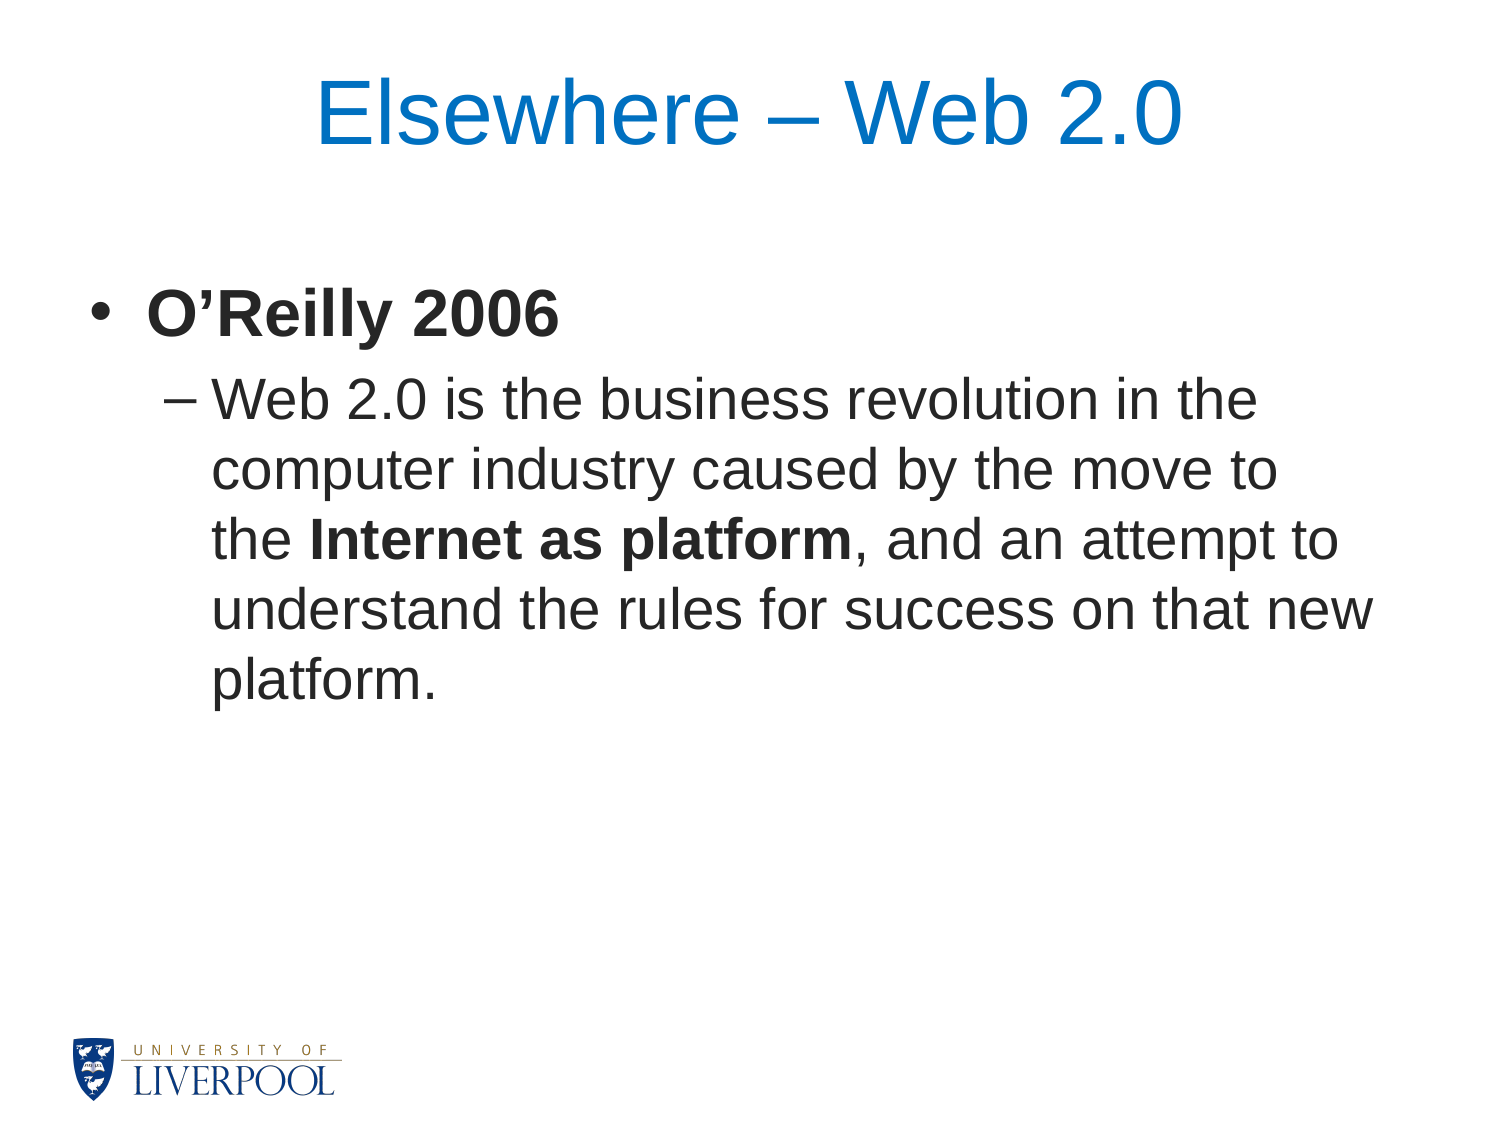

# Elsewhere – Web 2.0
O’Reilly 2006
Web 2.0 is the business revolution in the computer industry caused by the move to the Internet as platform, and an attempt to understand the rules for success on that new platform.